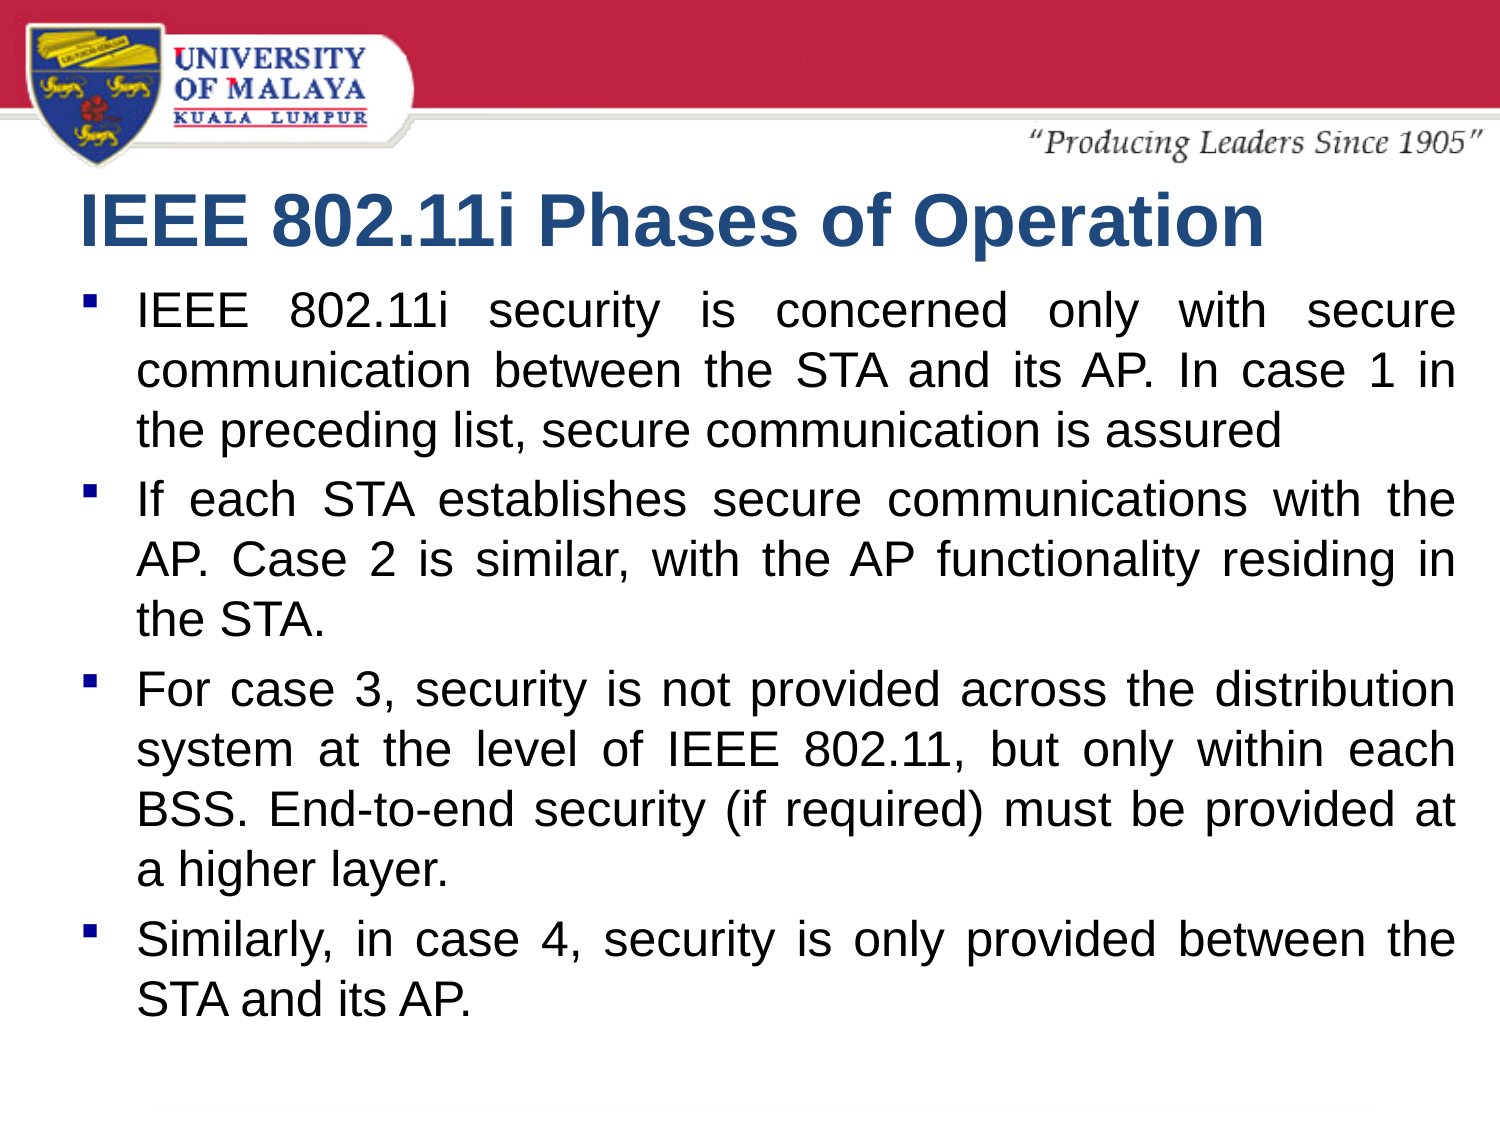

# IEEE 802.11i Phases of Operation
IEEE 802.11i security is concerned only with secure communication between the STA and its AP. In case 1 in the preceding list, secure communication is assured
If each STA establishes secure communications with the AP. Case 2 is similar, with the AP functionality residing in the STA.
For case 3, security is not provided across the distribution system at the level of IEEE 802.11, but only within each BSS. End-to-end security (if required) must be provided at a higher layer.
Similarly, in case 4, security is only provided between the STA and its AP.